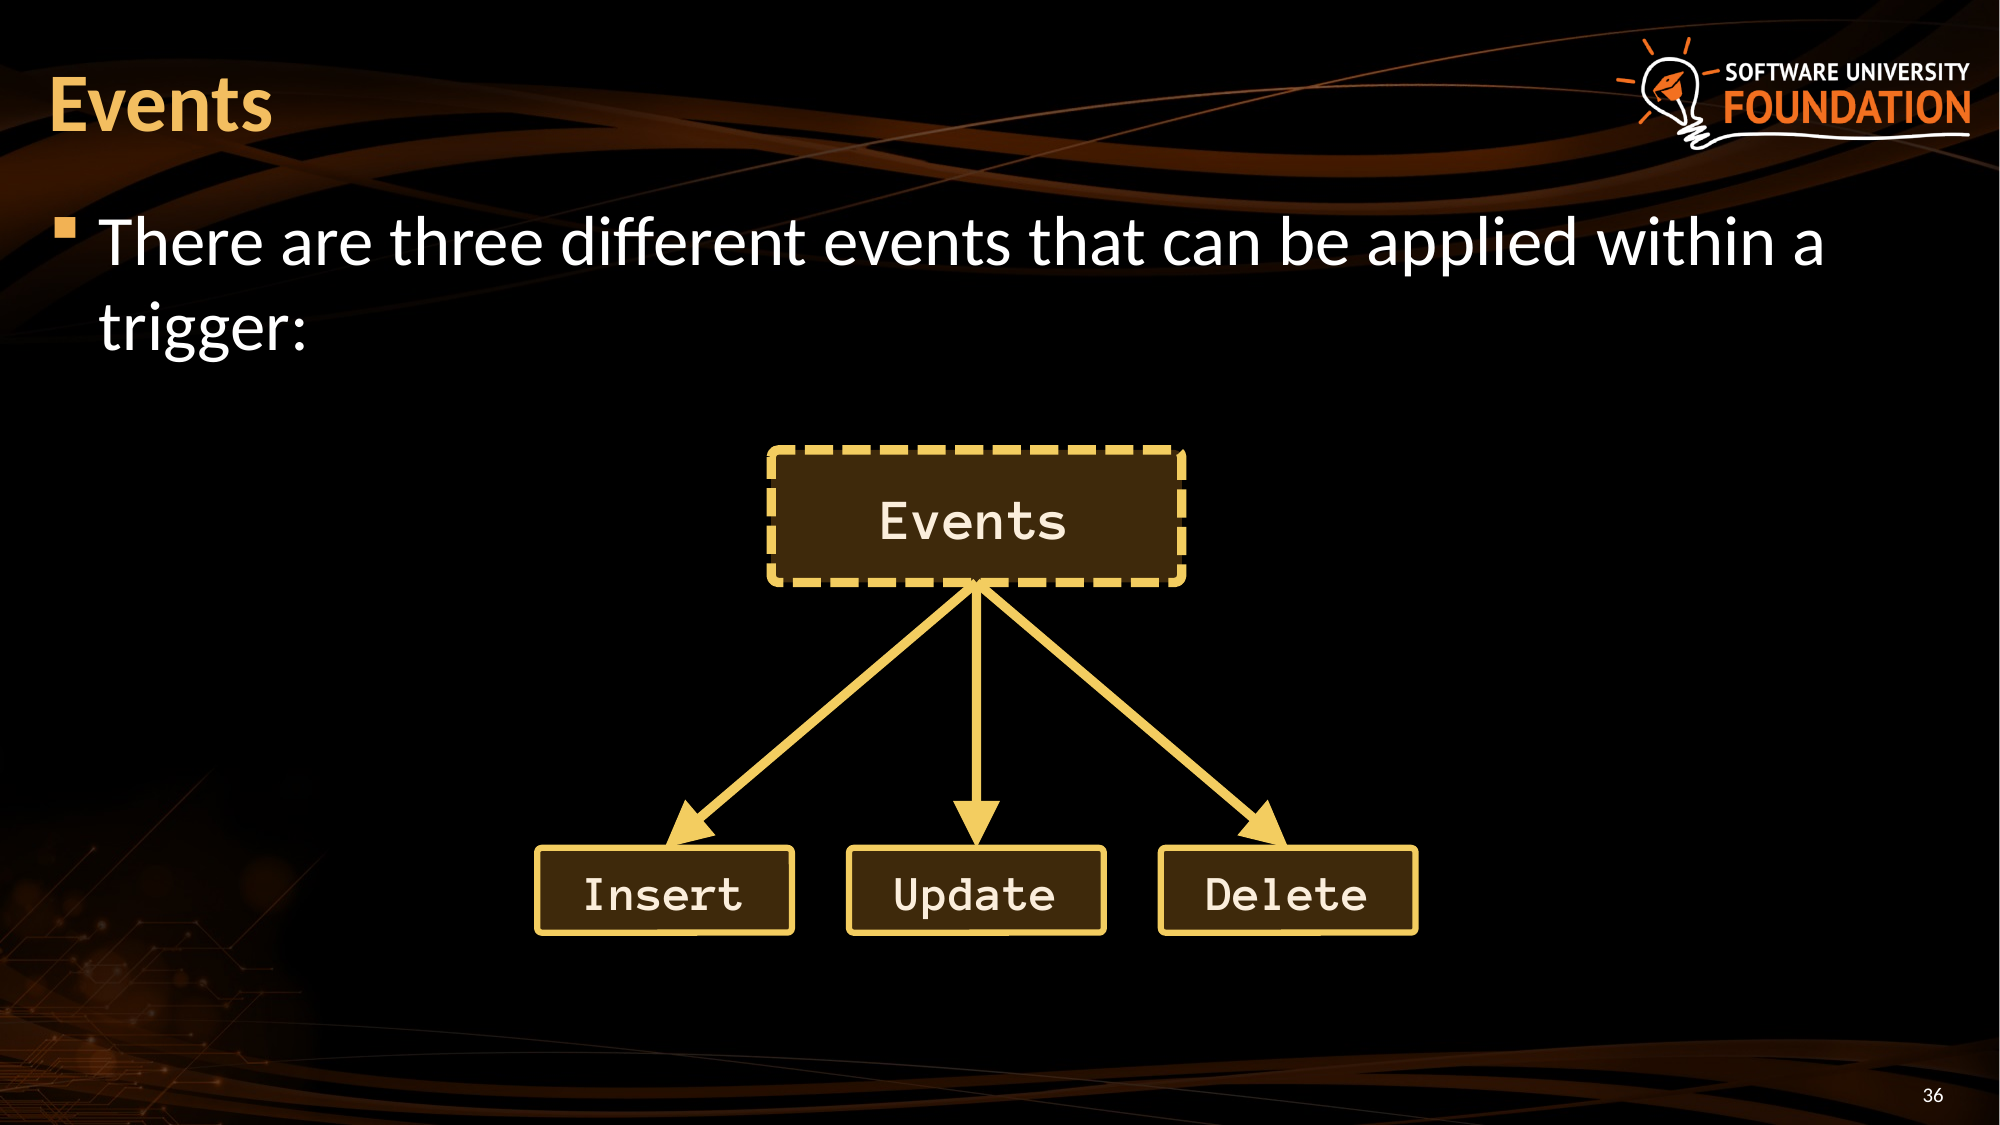

Events
There are three different events that can be applied within a trigger:
Events

Insert
Update
Delete
36